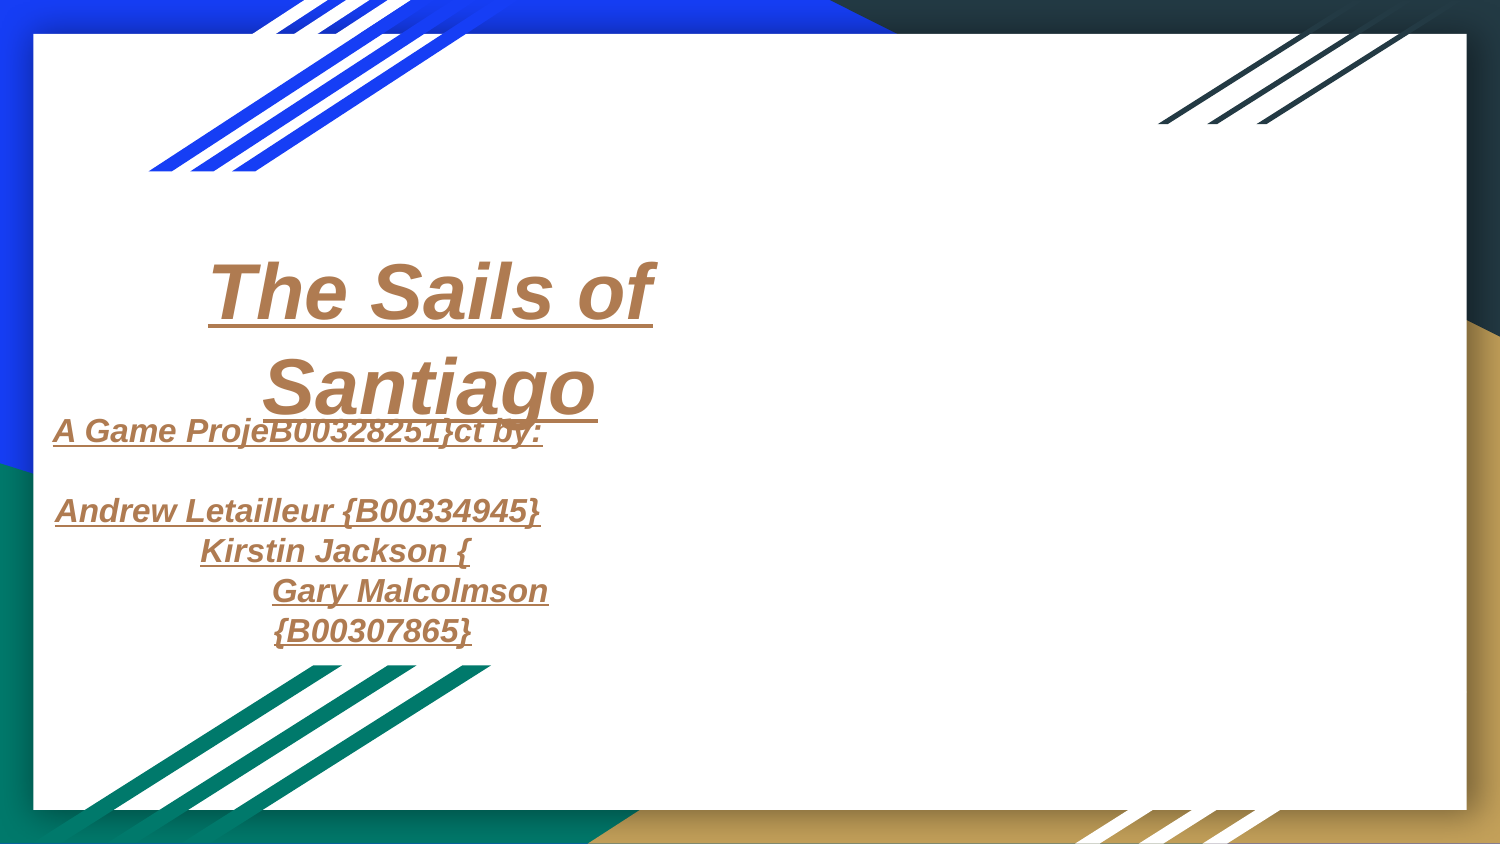

# The Sails of Santiago
A Game ProjeB00328251}ct by:

Andrew Letailleur {B00334945}
Kirstin Jackson {
Gary Malcolmson {B00307865}